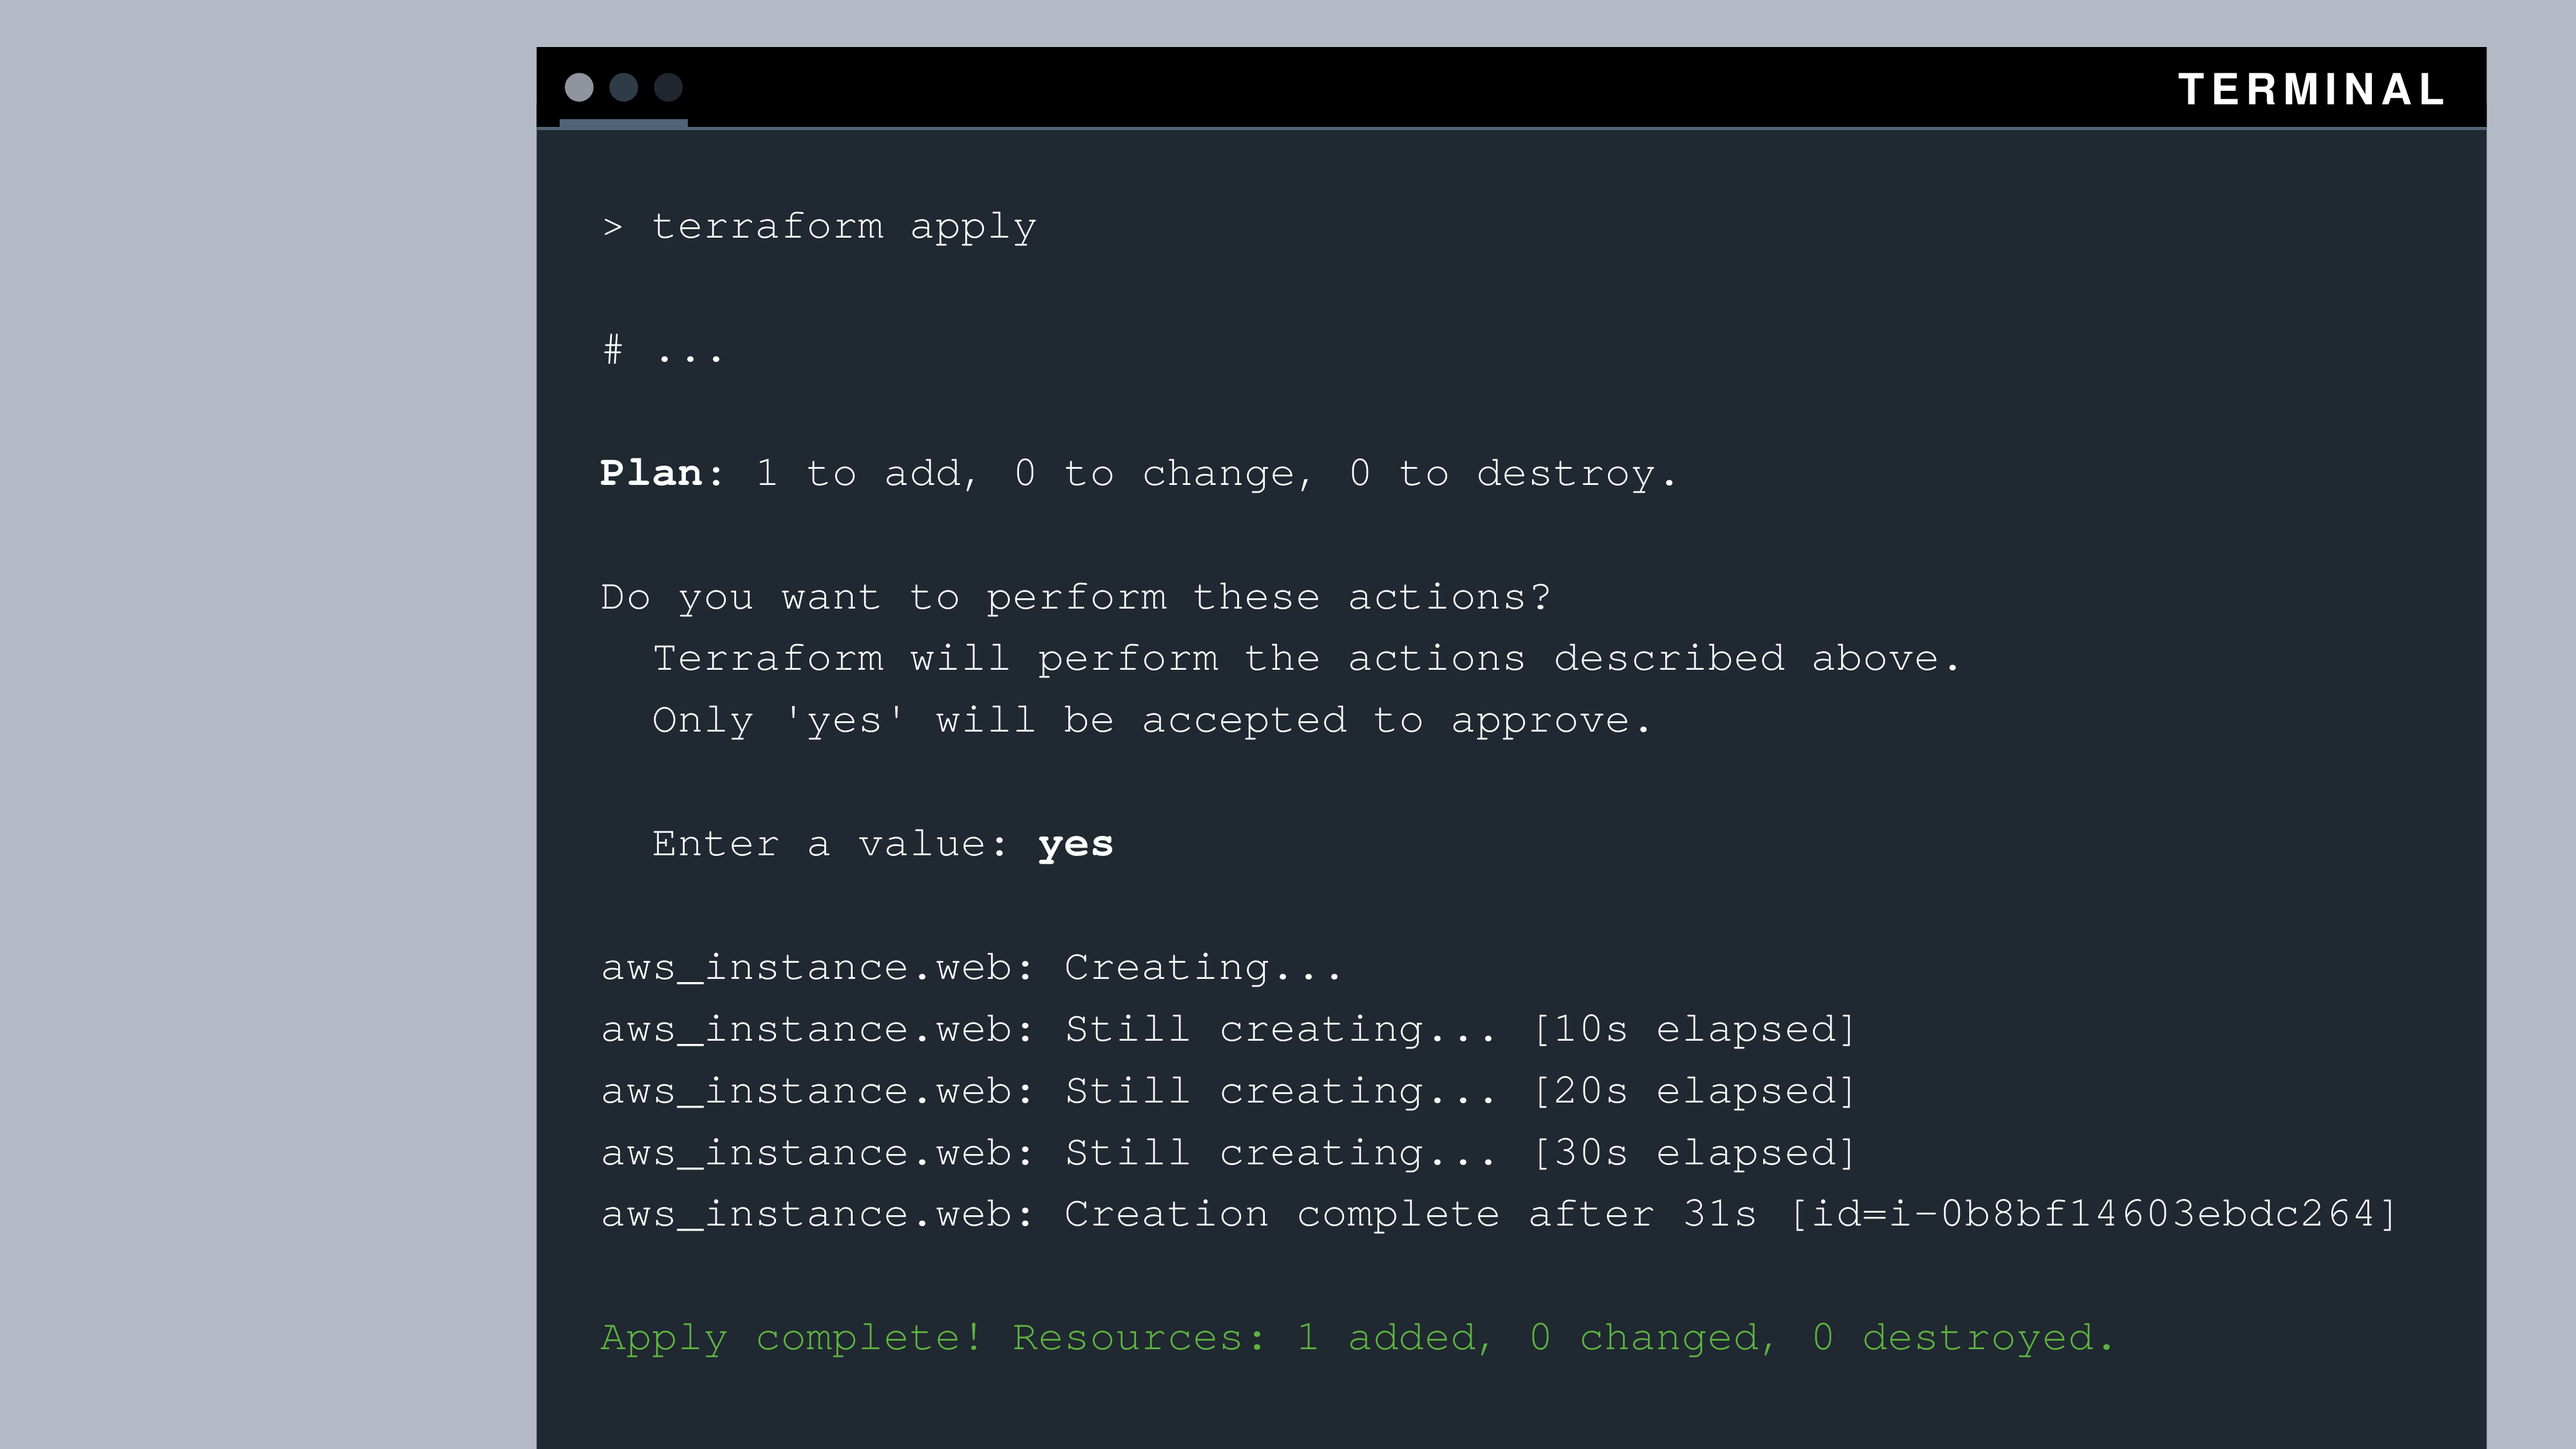

> terraform apply

# ...

Plan: 1 to add, 0 to change, 0 to destroy.

Do you want to perform these actions?
  Terraform will perform the actions described above.
  Only 'yes' will be accepted to approve.

  Enter a value: yes

aws_instance.web: Creating...
aws_instance.web: Still creating... [10s elapsed]
aws_instance.web: Still creating... [20s elapsed]
aws_instance.web: Still creating... [30s elapsed]
aws_instance.web: Creation complete after 31s [id=i-0b8bf14603ebdc264]

Apply complete! Resources: 1 added, 0 changed, 0 destroyed.
51